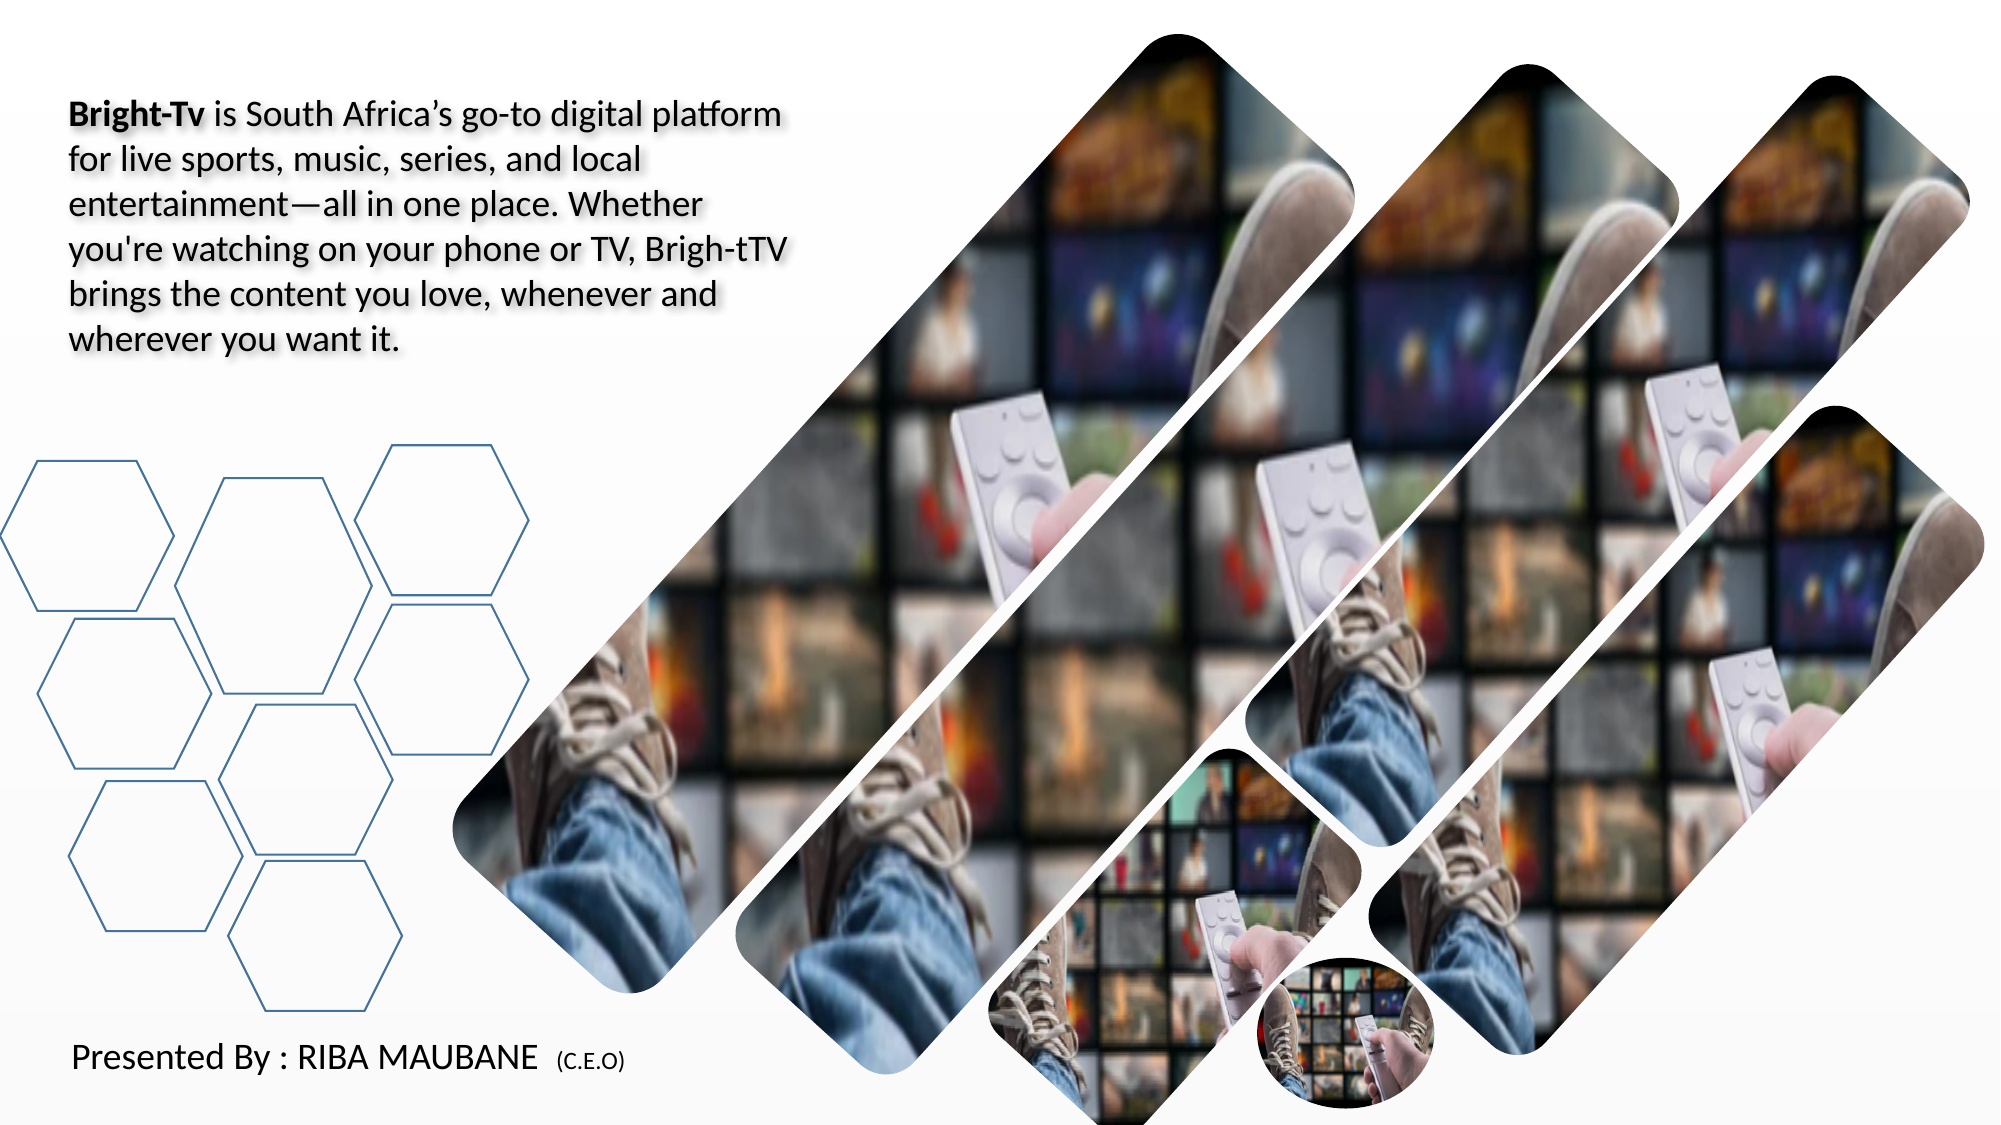

Bright-Tv is South Africa’s go-to digital platform for live sports, music, series, and local entertainment—all in one place. Whether you're watching on your phone or TV, Brigh-tTV brings the content you love, whenever and wherever you want it.
Presented By : RIBA MAUBANE   (C.E.O)